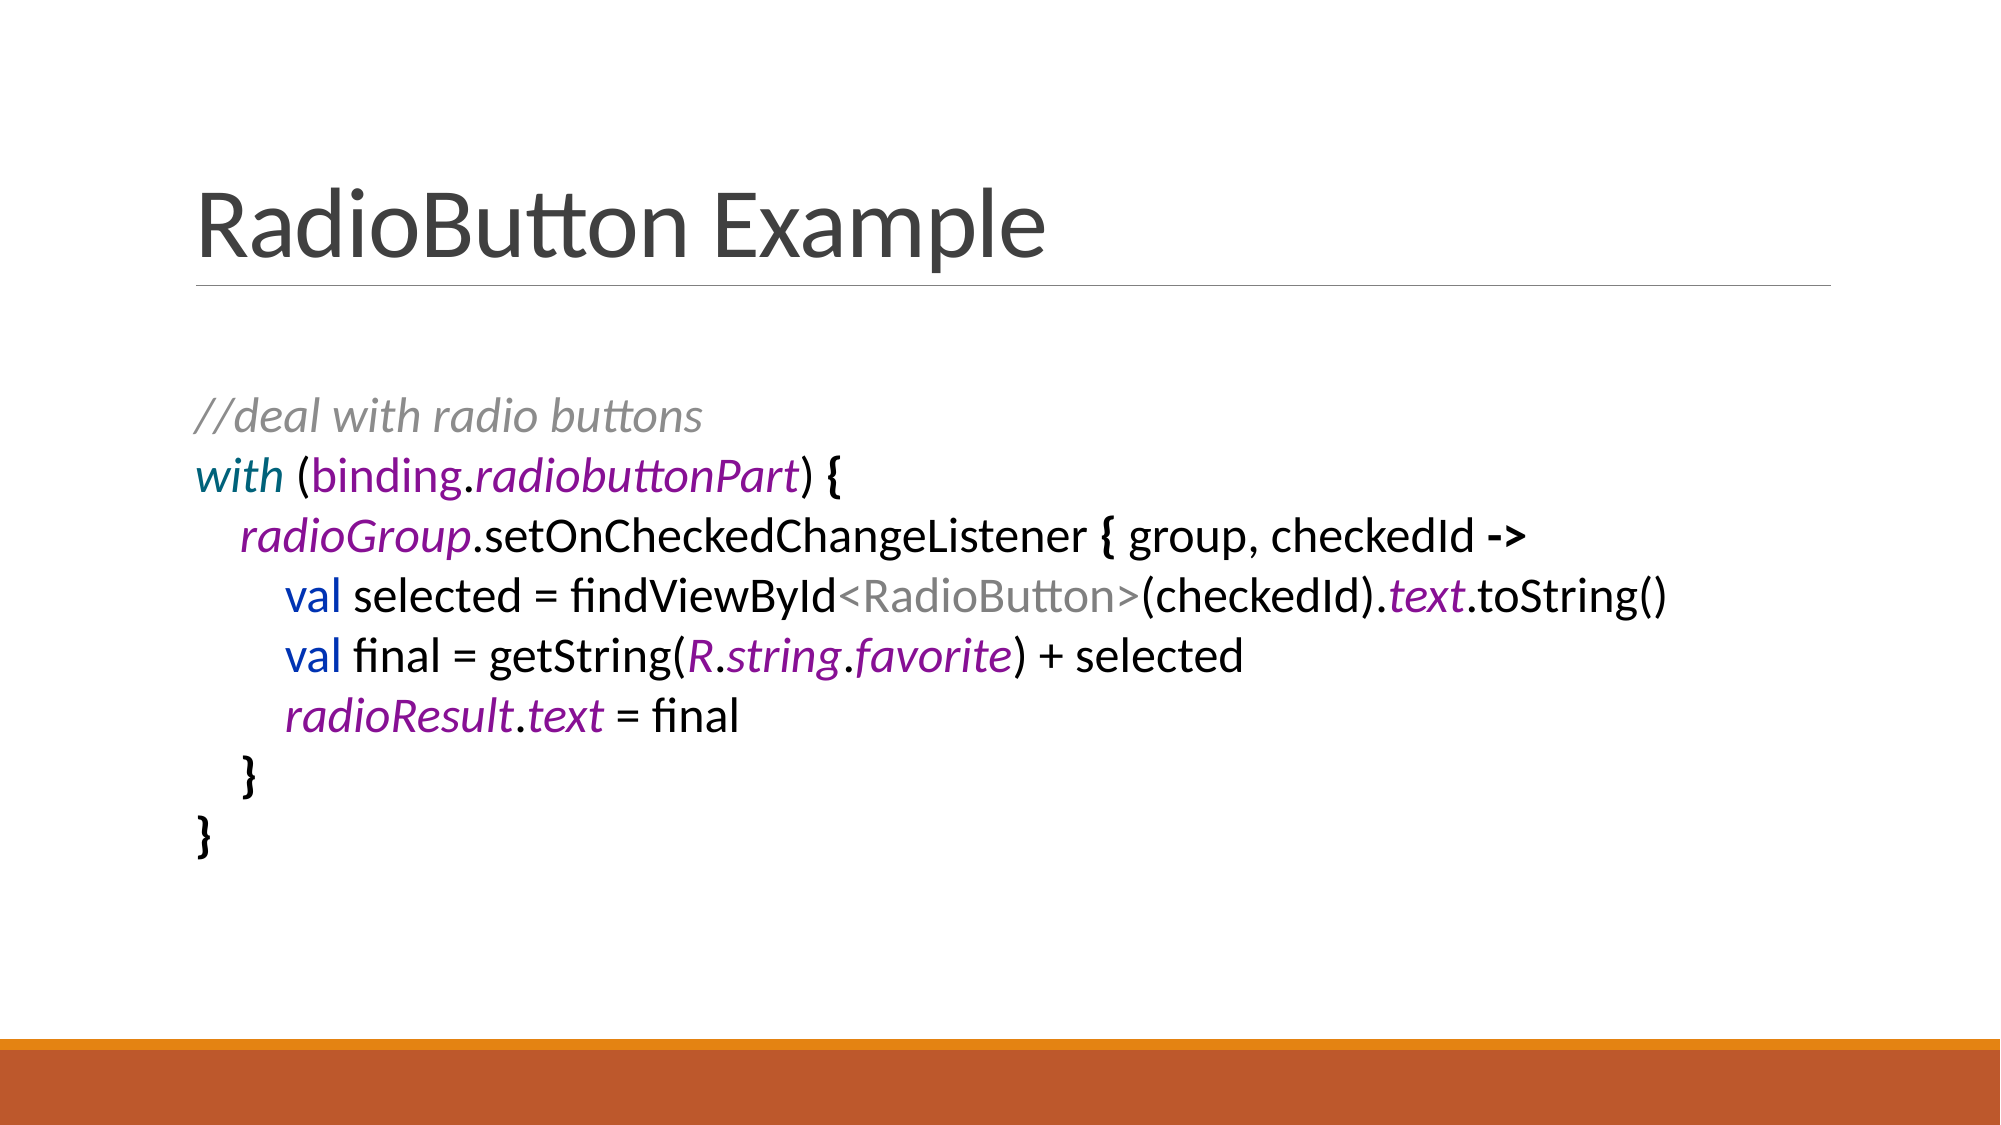

# RadioButton Example
//deal with radio buttons
with (binding.radiobuttonPart) {
    radioGroup.setOnCheckedChangeListener { group, checkedId ->
        val selected = findViewById<RadioButton>(checkedId).text.toString()
        val final = getString(R.string.favorite) + selected
        radioResult.text = final
    }
}